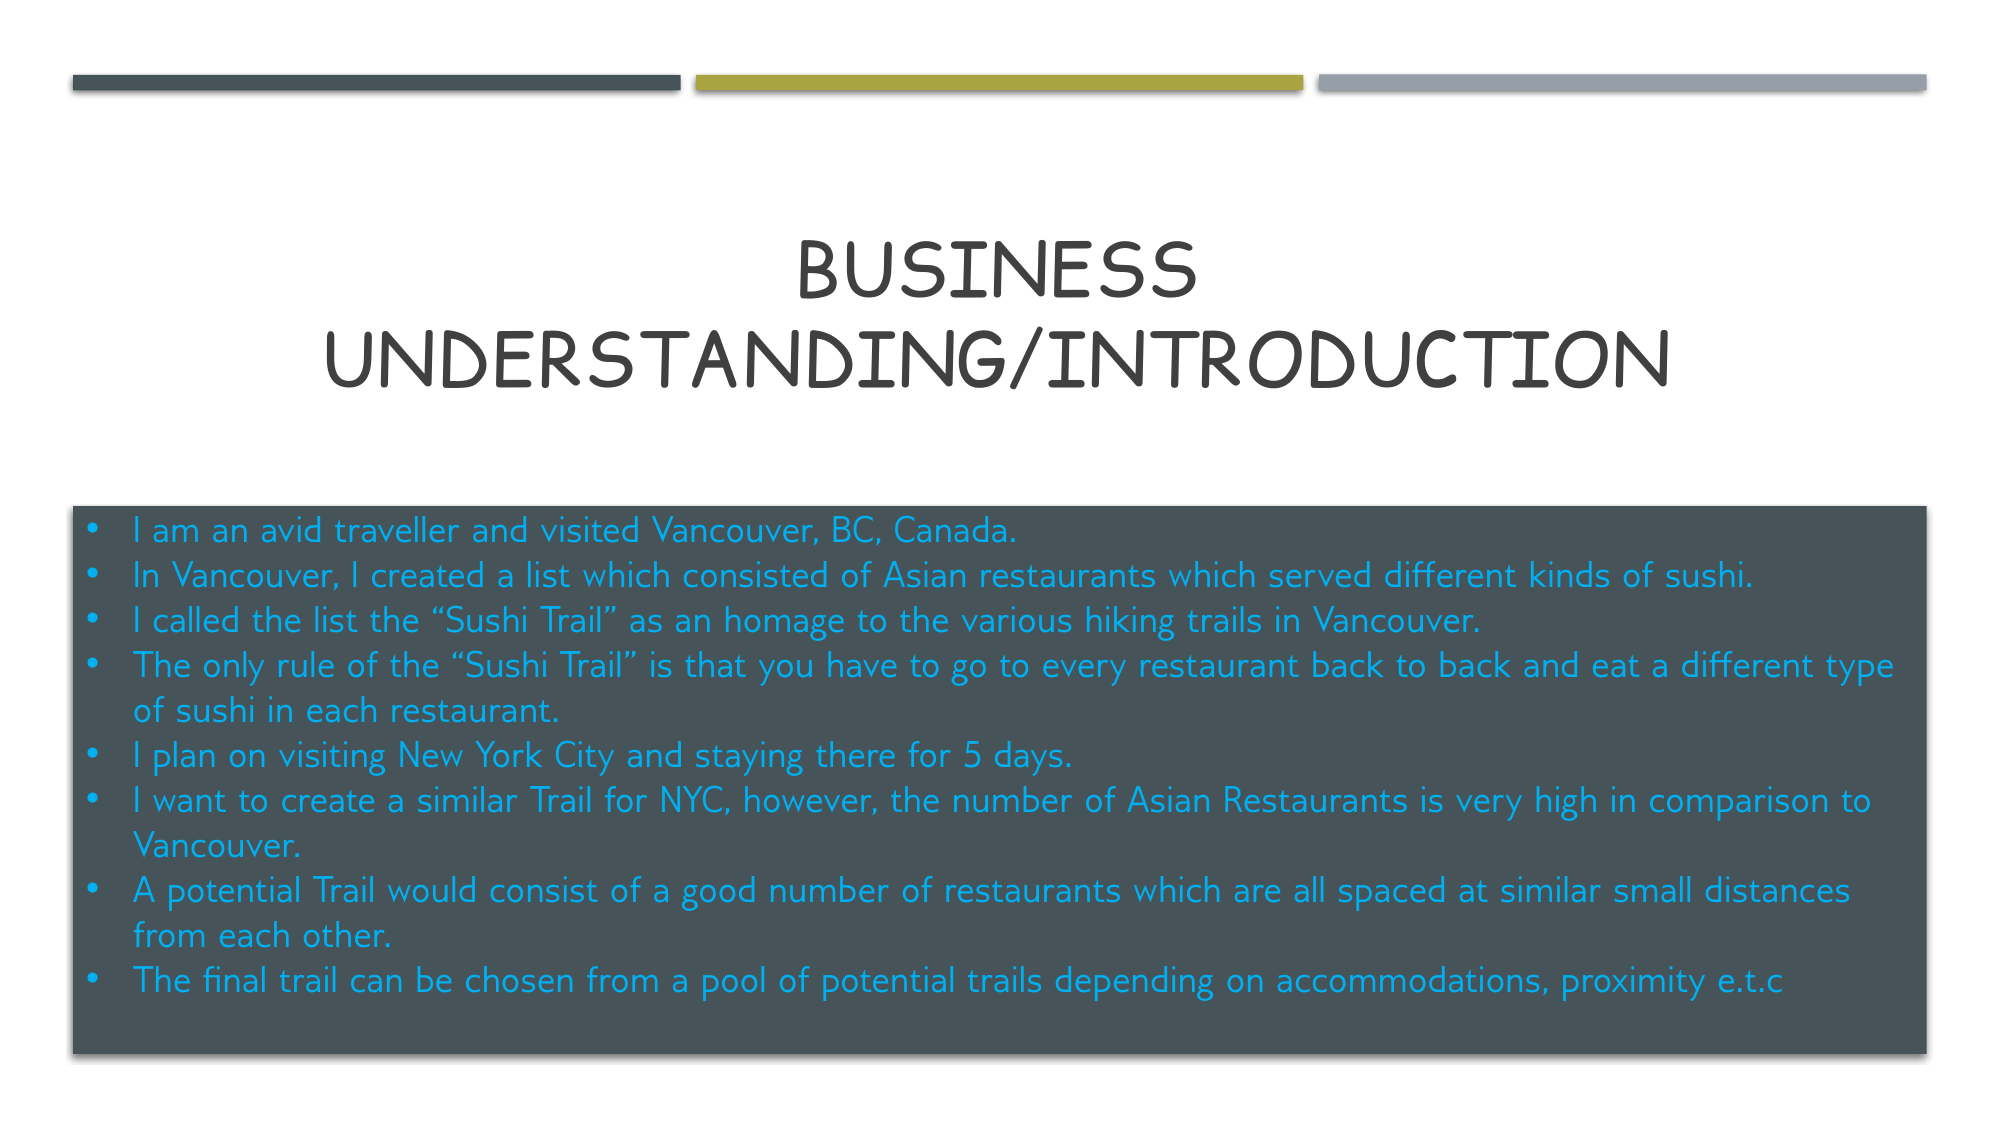

# Business UNDERSTANDING/INTRODUCTION
I am an avid traveller and visited Vancouver, BC, Canada.
In Vancouver, I created a list which consisted of Asian restaurants which served different kinds of sushi.
I called the list the “Sushi Trail” as an homage to the various hiking trails in Vancouver.
The only rule of the “Sushi Trail” is that you have to go to every restaurant back to back and eat a different type of sushi in each restaurant.
I plan on visiting New York City and staying there for 5 days.
I want to create a similar Trail for NYC, however, the number of Asian Restaurants is very high in comparison to Vancouver.
A potential Trail would consist of a good number of restaurants which are all spaced at similar small distances from each other.
The final trail can be chosen from a pool of potential trails depending on accommodations, proximity e.t.c